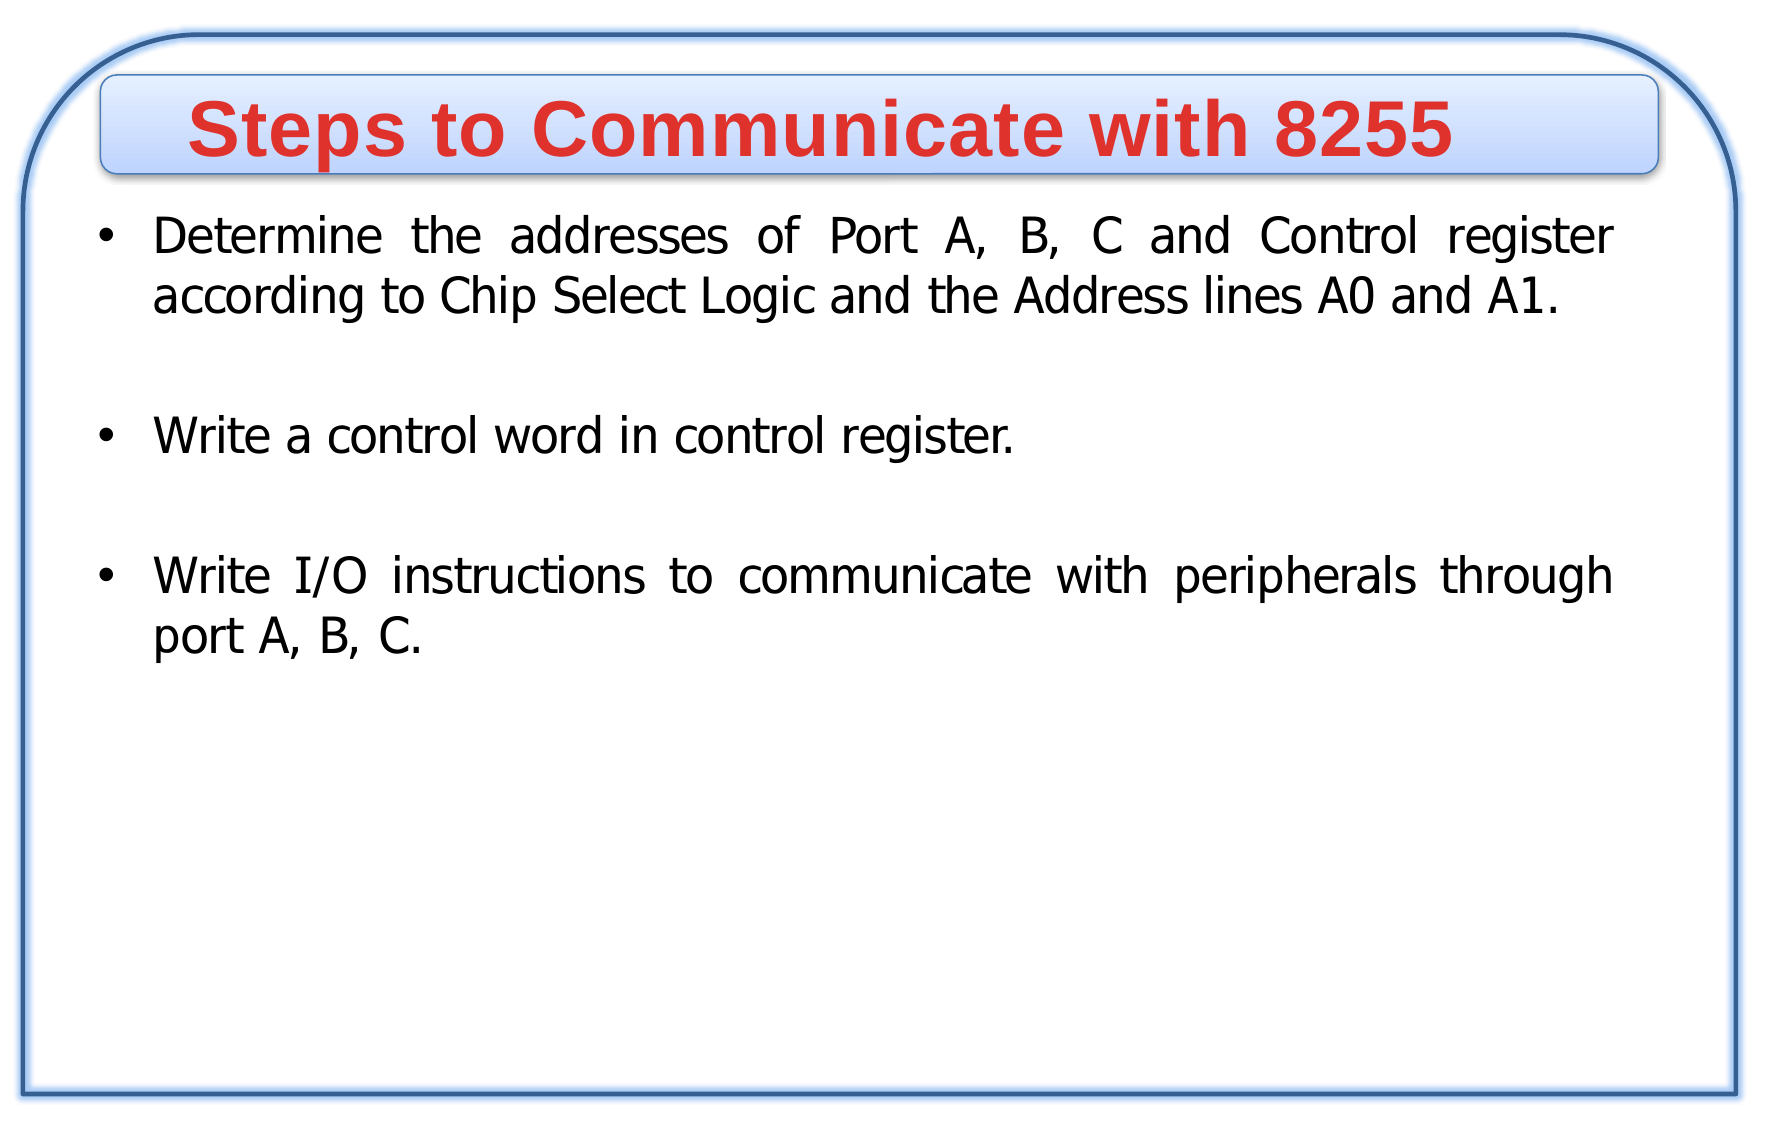

Steps to Communicate with 8255
Determine the addresses of Port A, B, C and Control register according to Chip Select Logic and the Address lines A0 and A1.

Write a control word in control register.

Write I/O instructions to communicate with peripherals through port A, B, C.